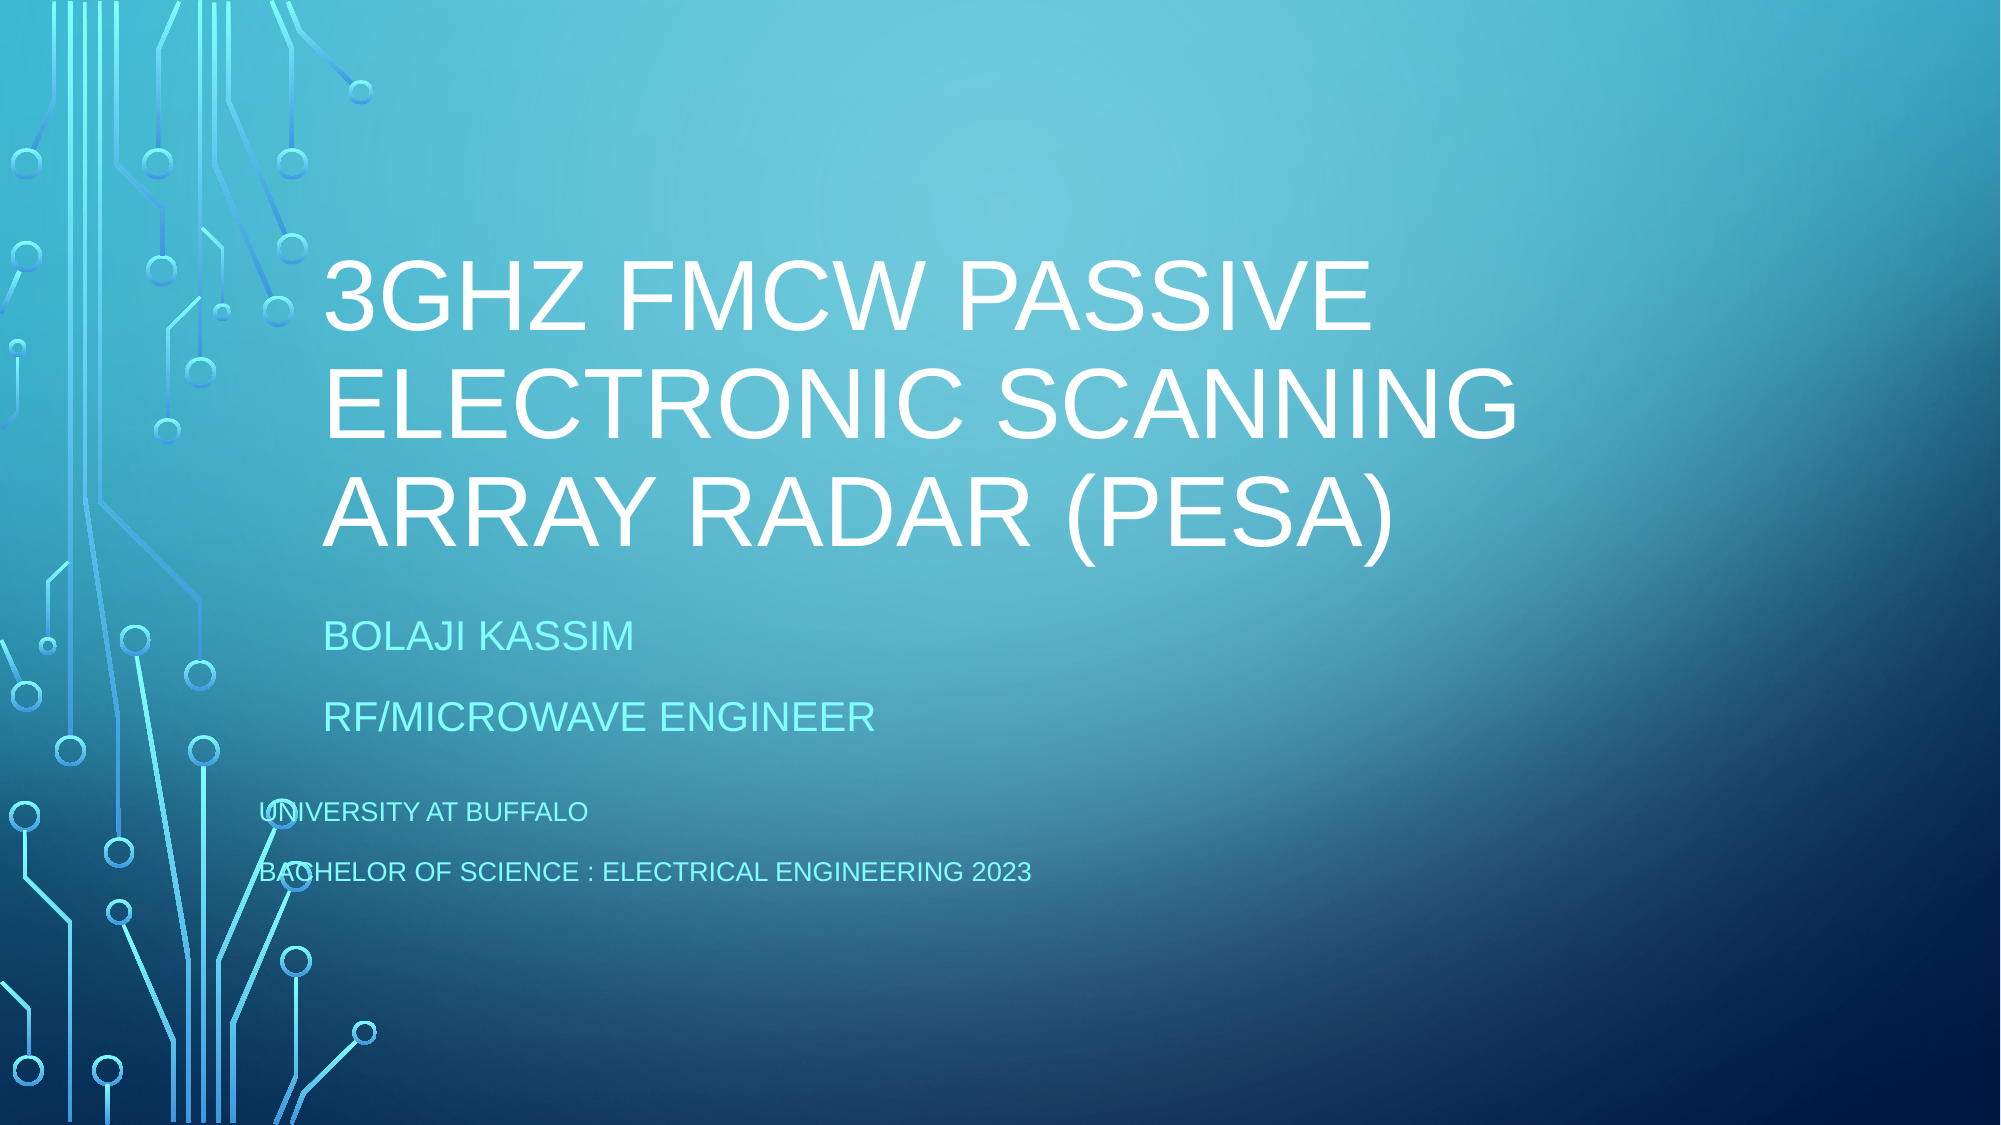

# 3GHz FMcw Passive electronic scanning array radar (PESA)
Bolaji Kassim
RF/Microwave Engineer

University at Buffalo
Bachelor of science : electrical engineering 2023